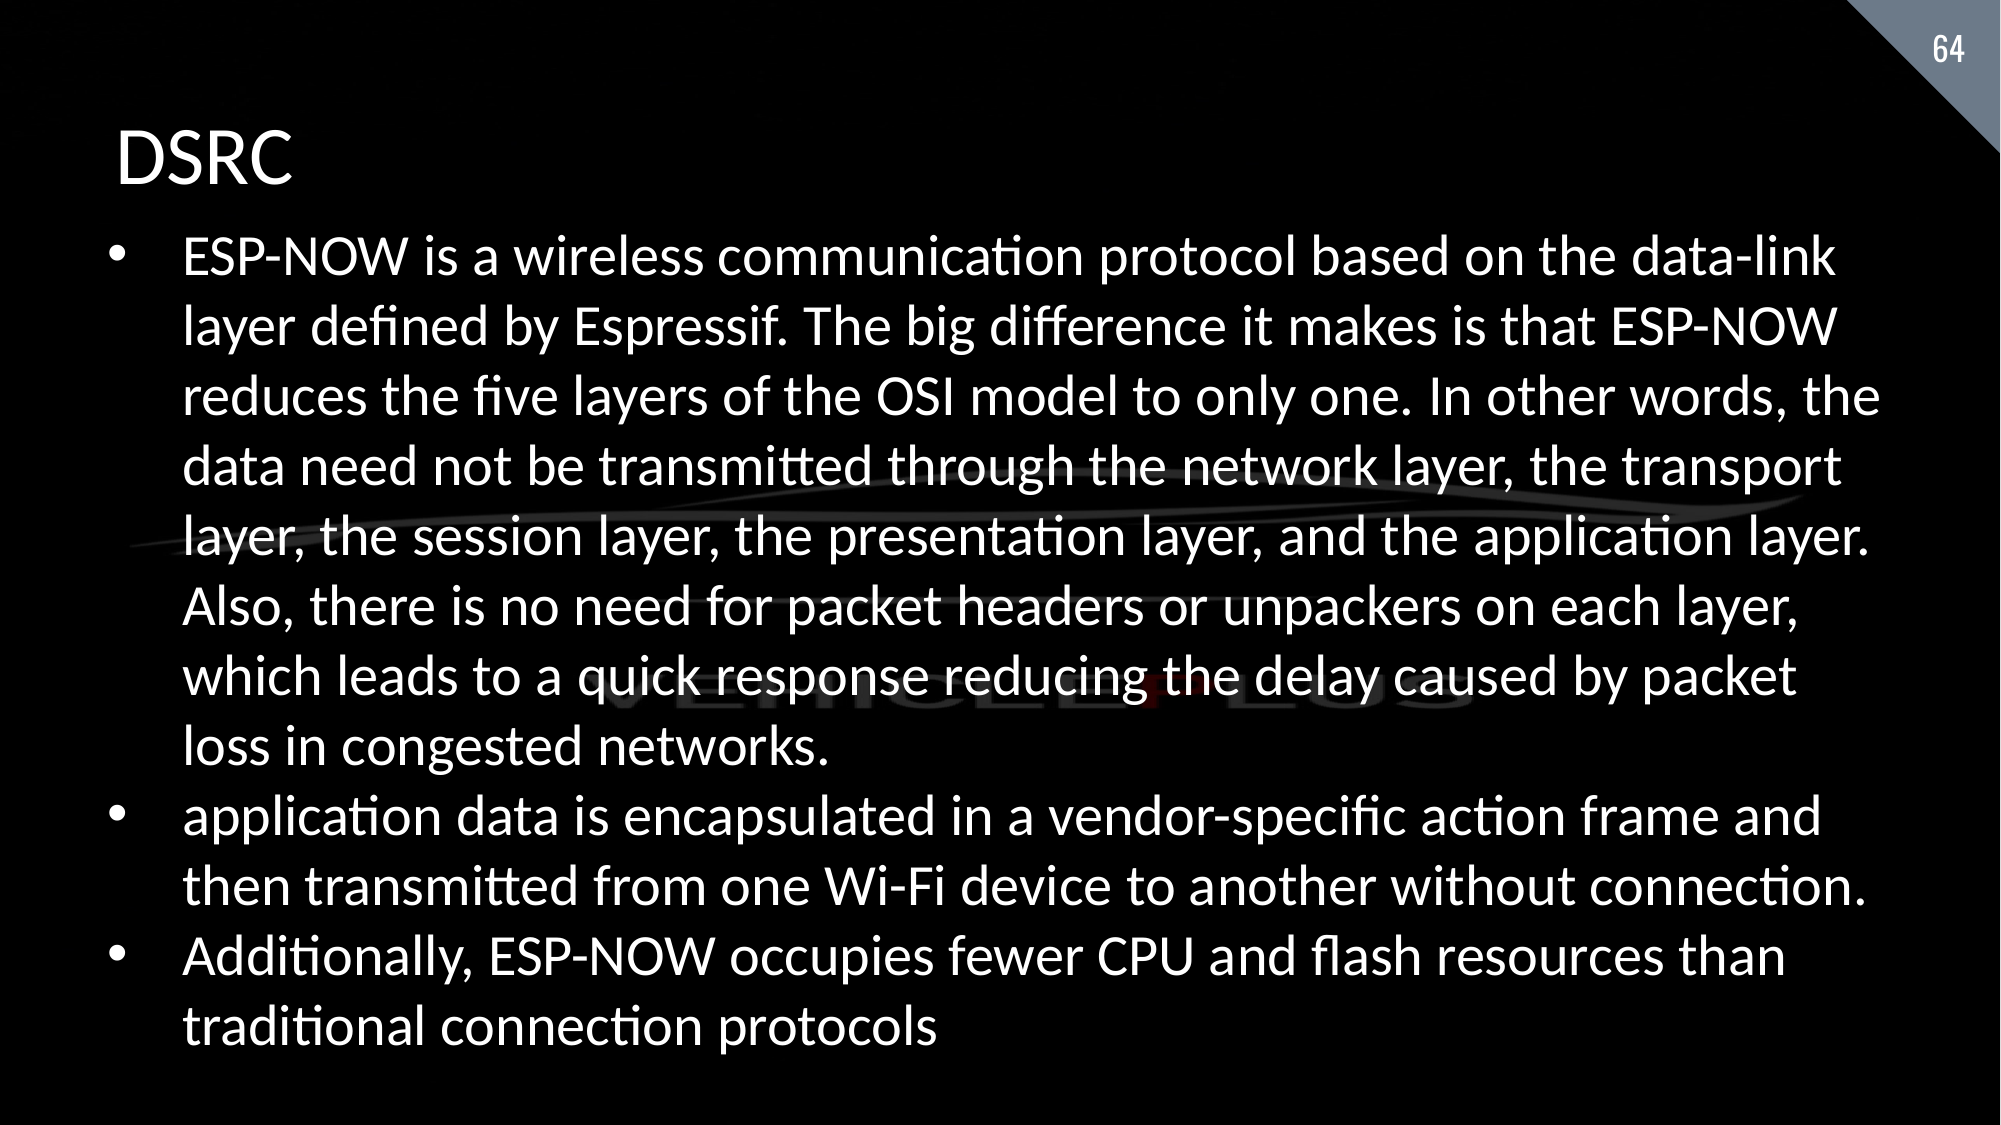

DSRC
ESP-NOW is a wireless communication protocol based on the data-link layer defined by Espressif. The big difference it makes is that ESP-NOW reduces the five layers of the OSI model to only one. In other words, the data need not be transmitted through the network layer, the transport layer, the session layer, the presentation layer, and the application layer.  Also, there is no need for packet headers or unpackers on each layer, which leads to a quick response reducing the delay caused by packet loss in congested networks.
application data is encapsulated in a vendor-specific action frame and then transmitted from one Wi-Fi device to another without connection.
Additionally, ESP-NOW occupies fewer CPU and flash resources than traditional connection protocols